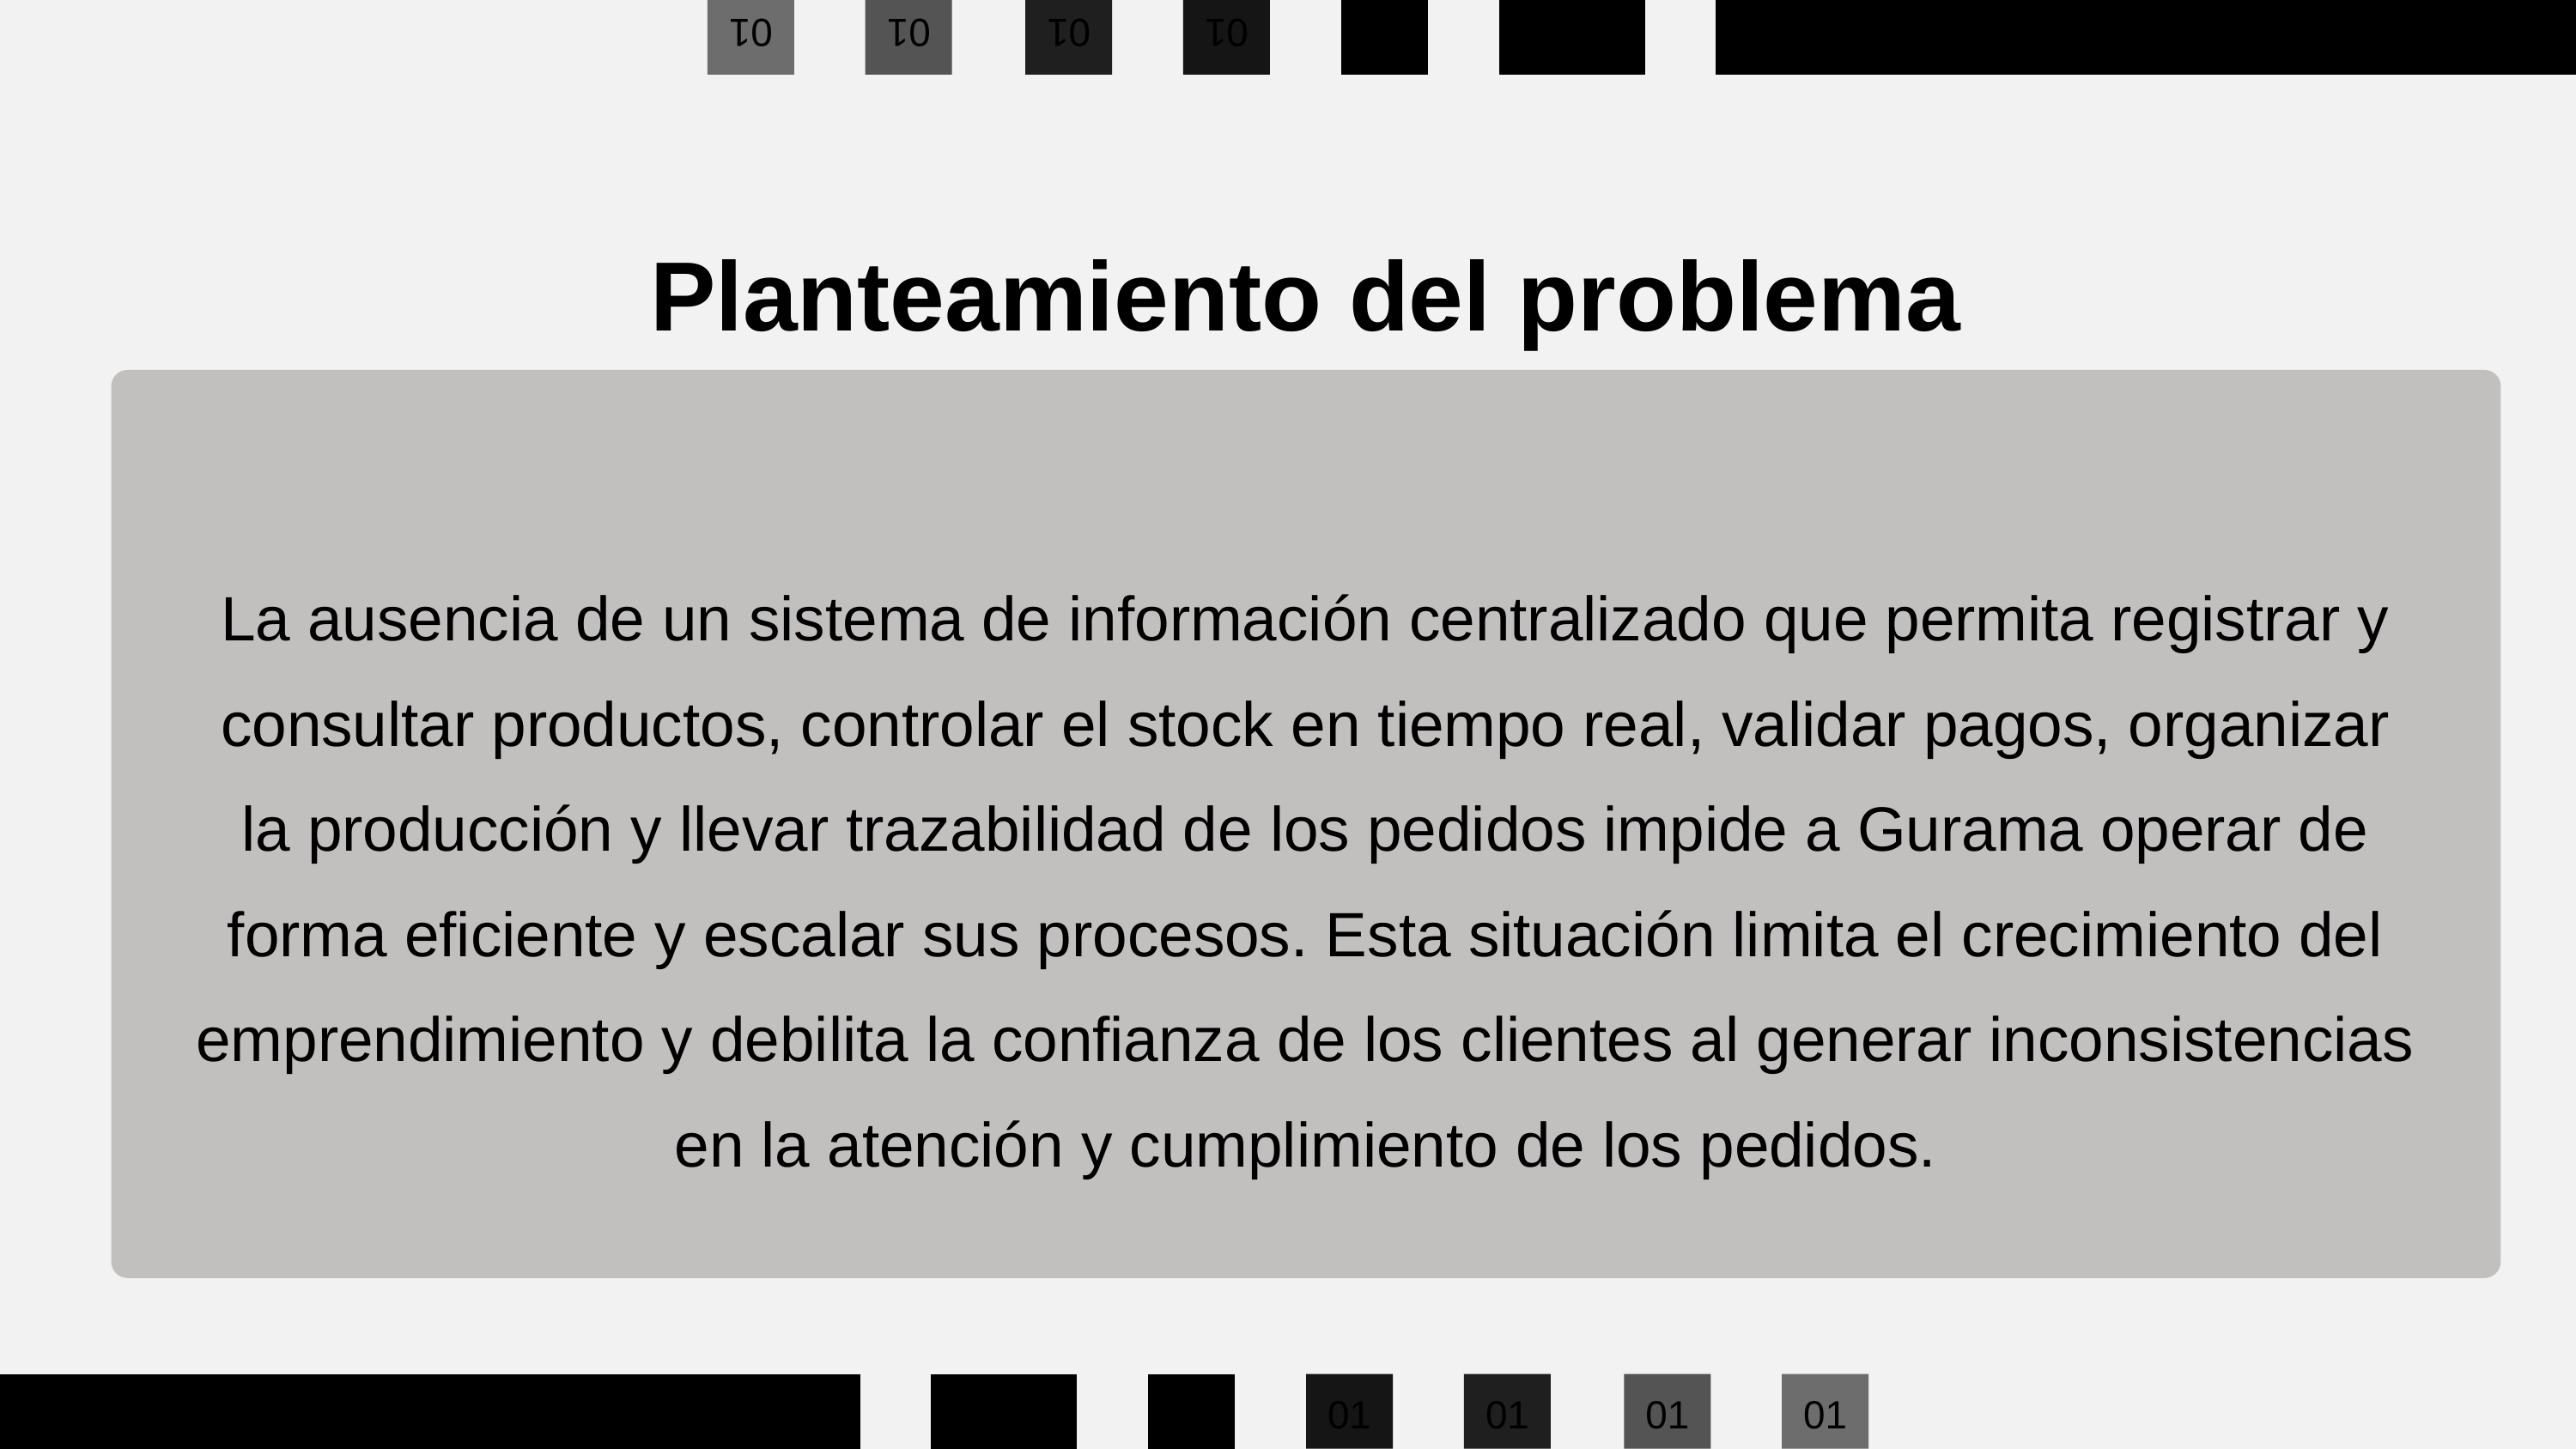

01

01

01

01

01

01

01
Planteamiento del problema

La ausencia de un sistema de información centralizado que permita registrar y consultar productos, controlar el stock en tiempo real, validar pagos, organizar la producción y llevar trazabilidad de los pedidos impide a Gurama operar de forma eficiente y escalar sus procesos. Esta situación limita el crecimiento del emprendimiento y debilita la confianza de los clientes al generar inconsistencias en la atención y cumplimiento de los pedidos.

01

01

01

01

01

01

01